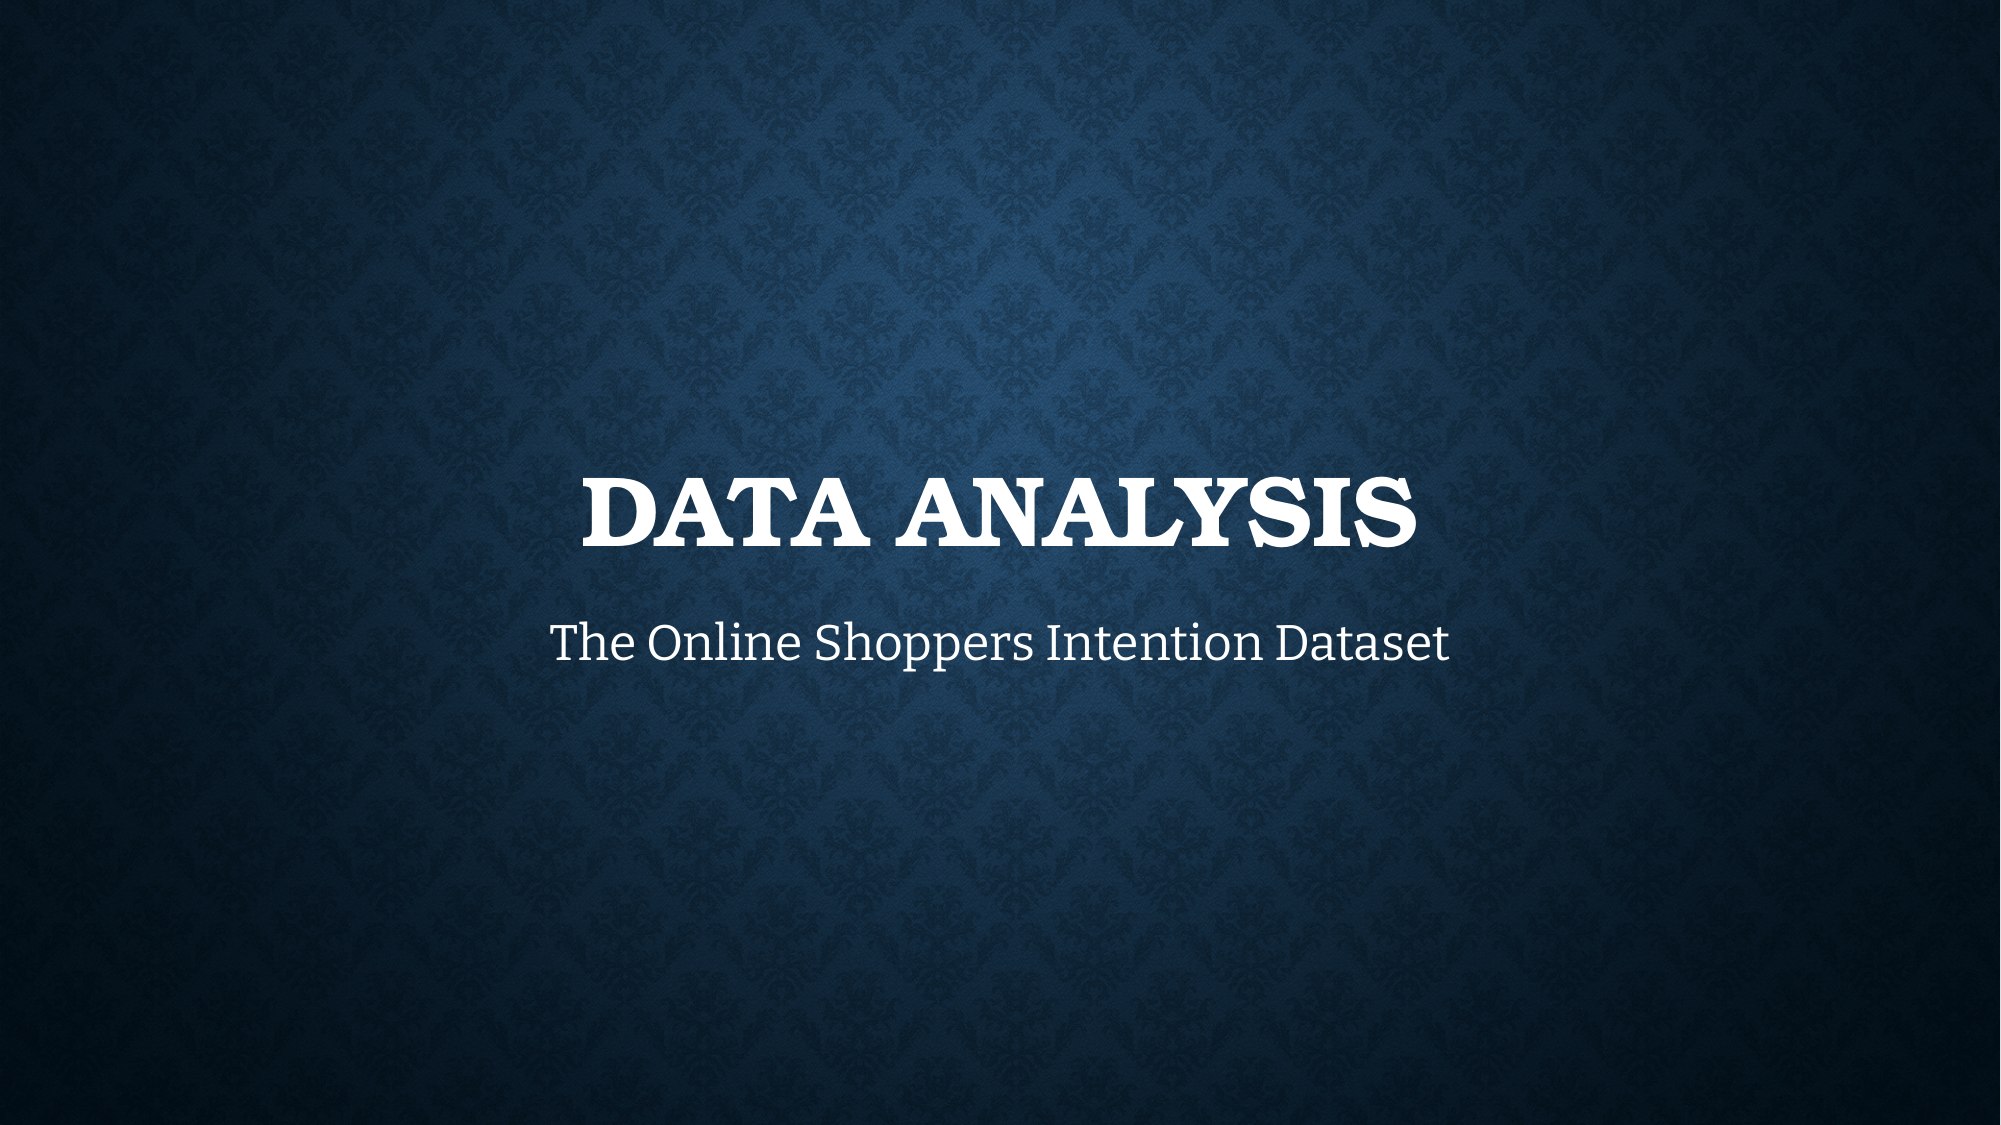

Data Analysis
The Online Shoppers Intention Dataset